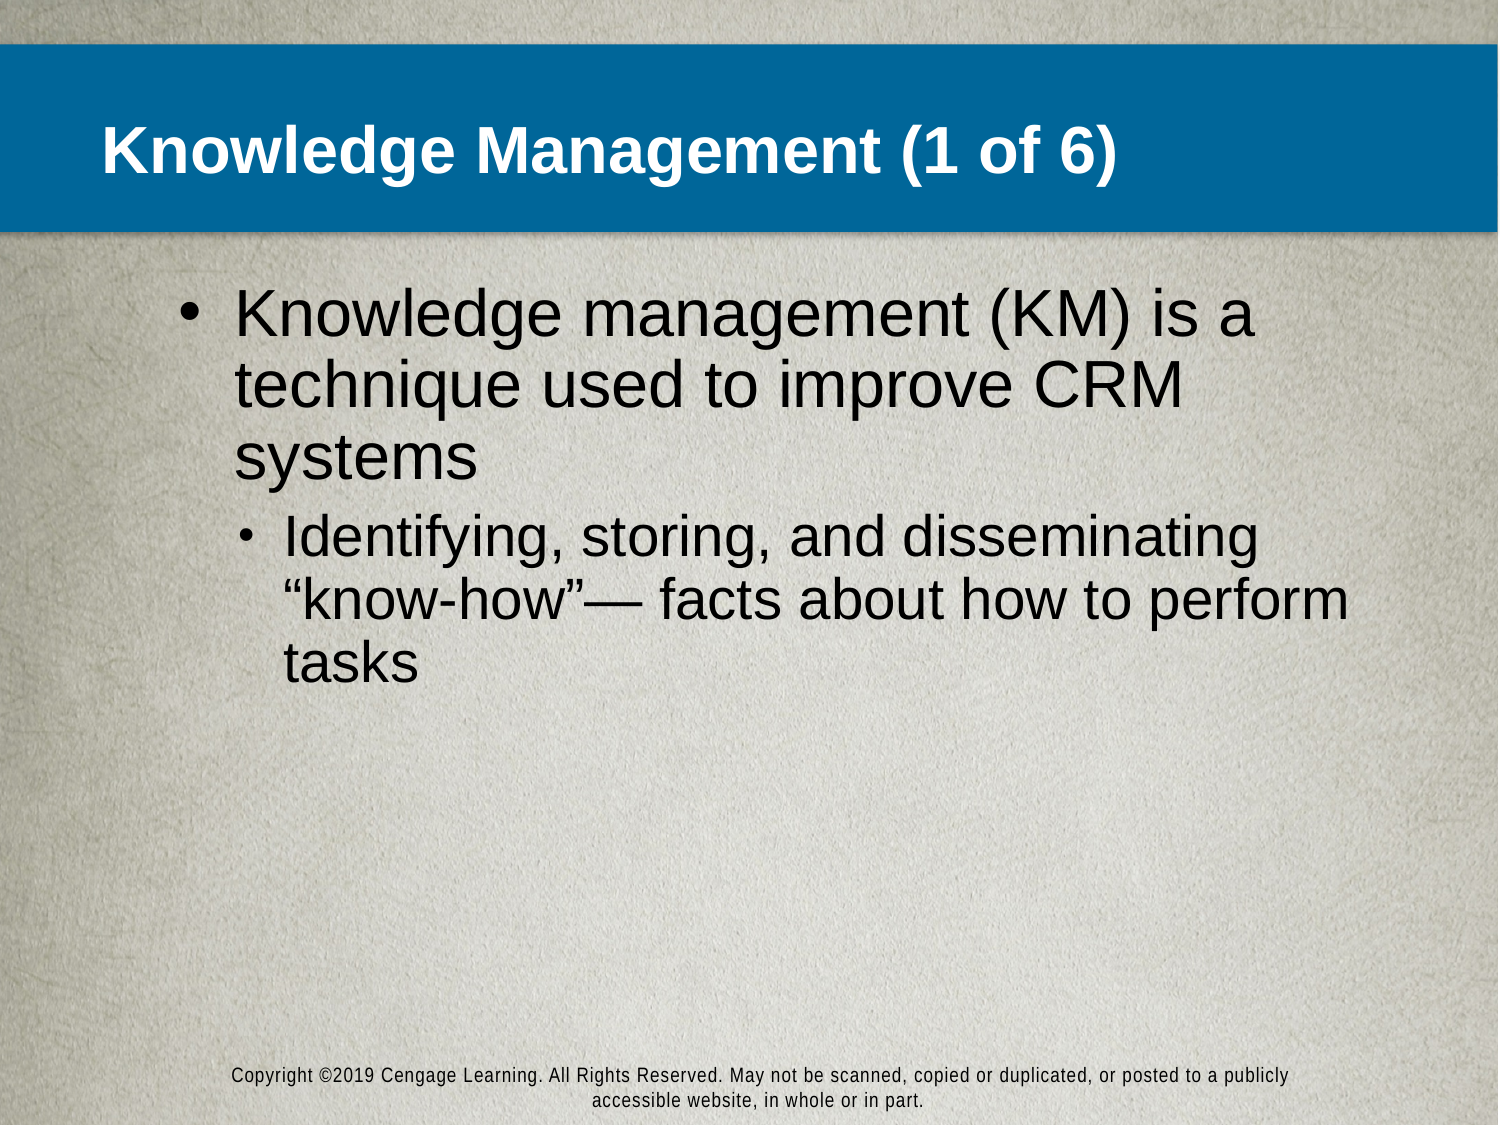

# Knowledge Management (1 of 6)
Knowledge management (KM) is a technique used to improve CRM systems
Identifying, storing, and disseminating “know-how”— facts about how to perform tasks